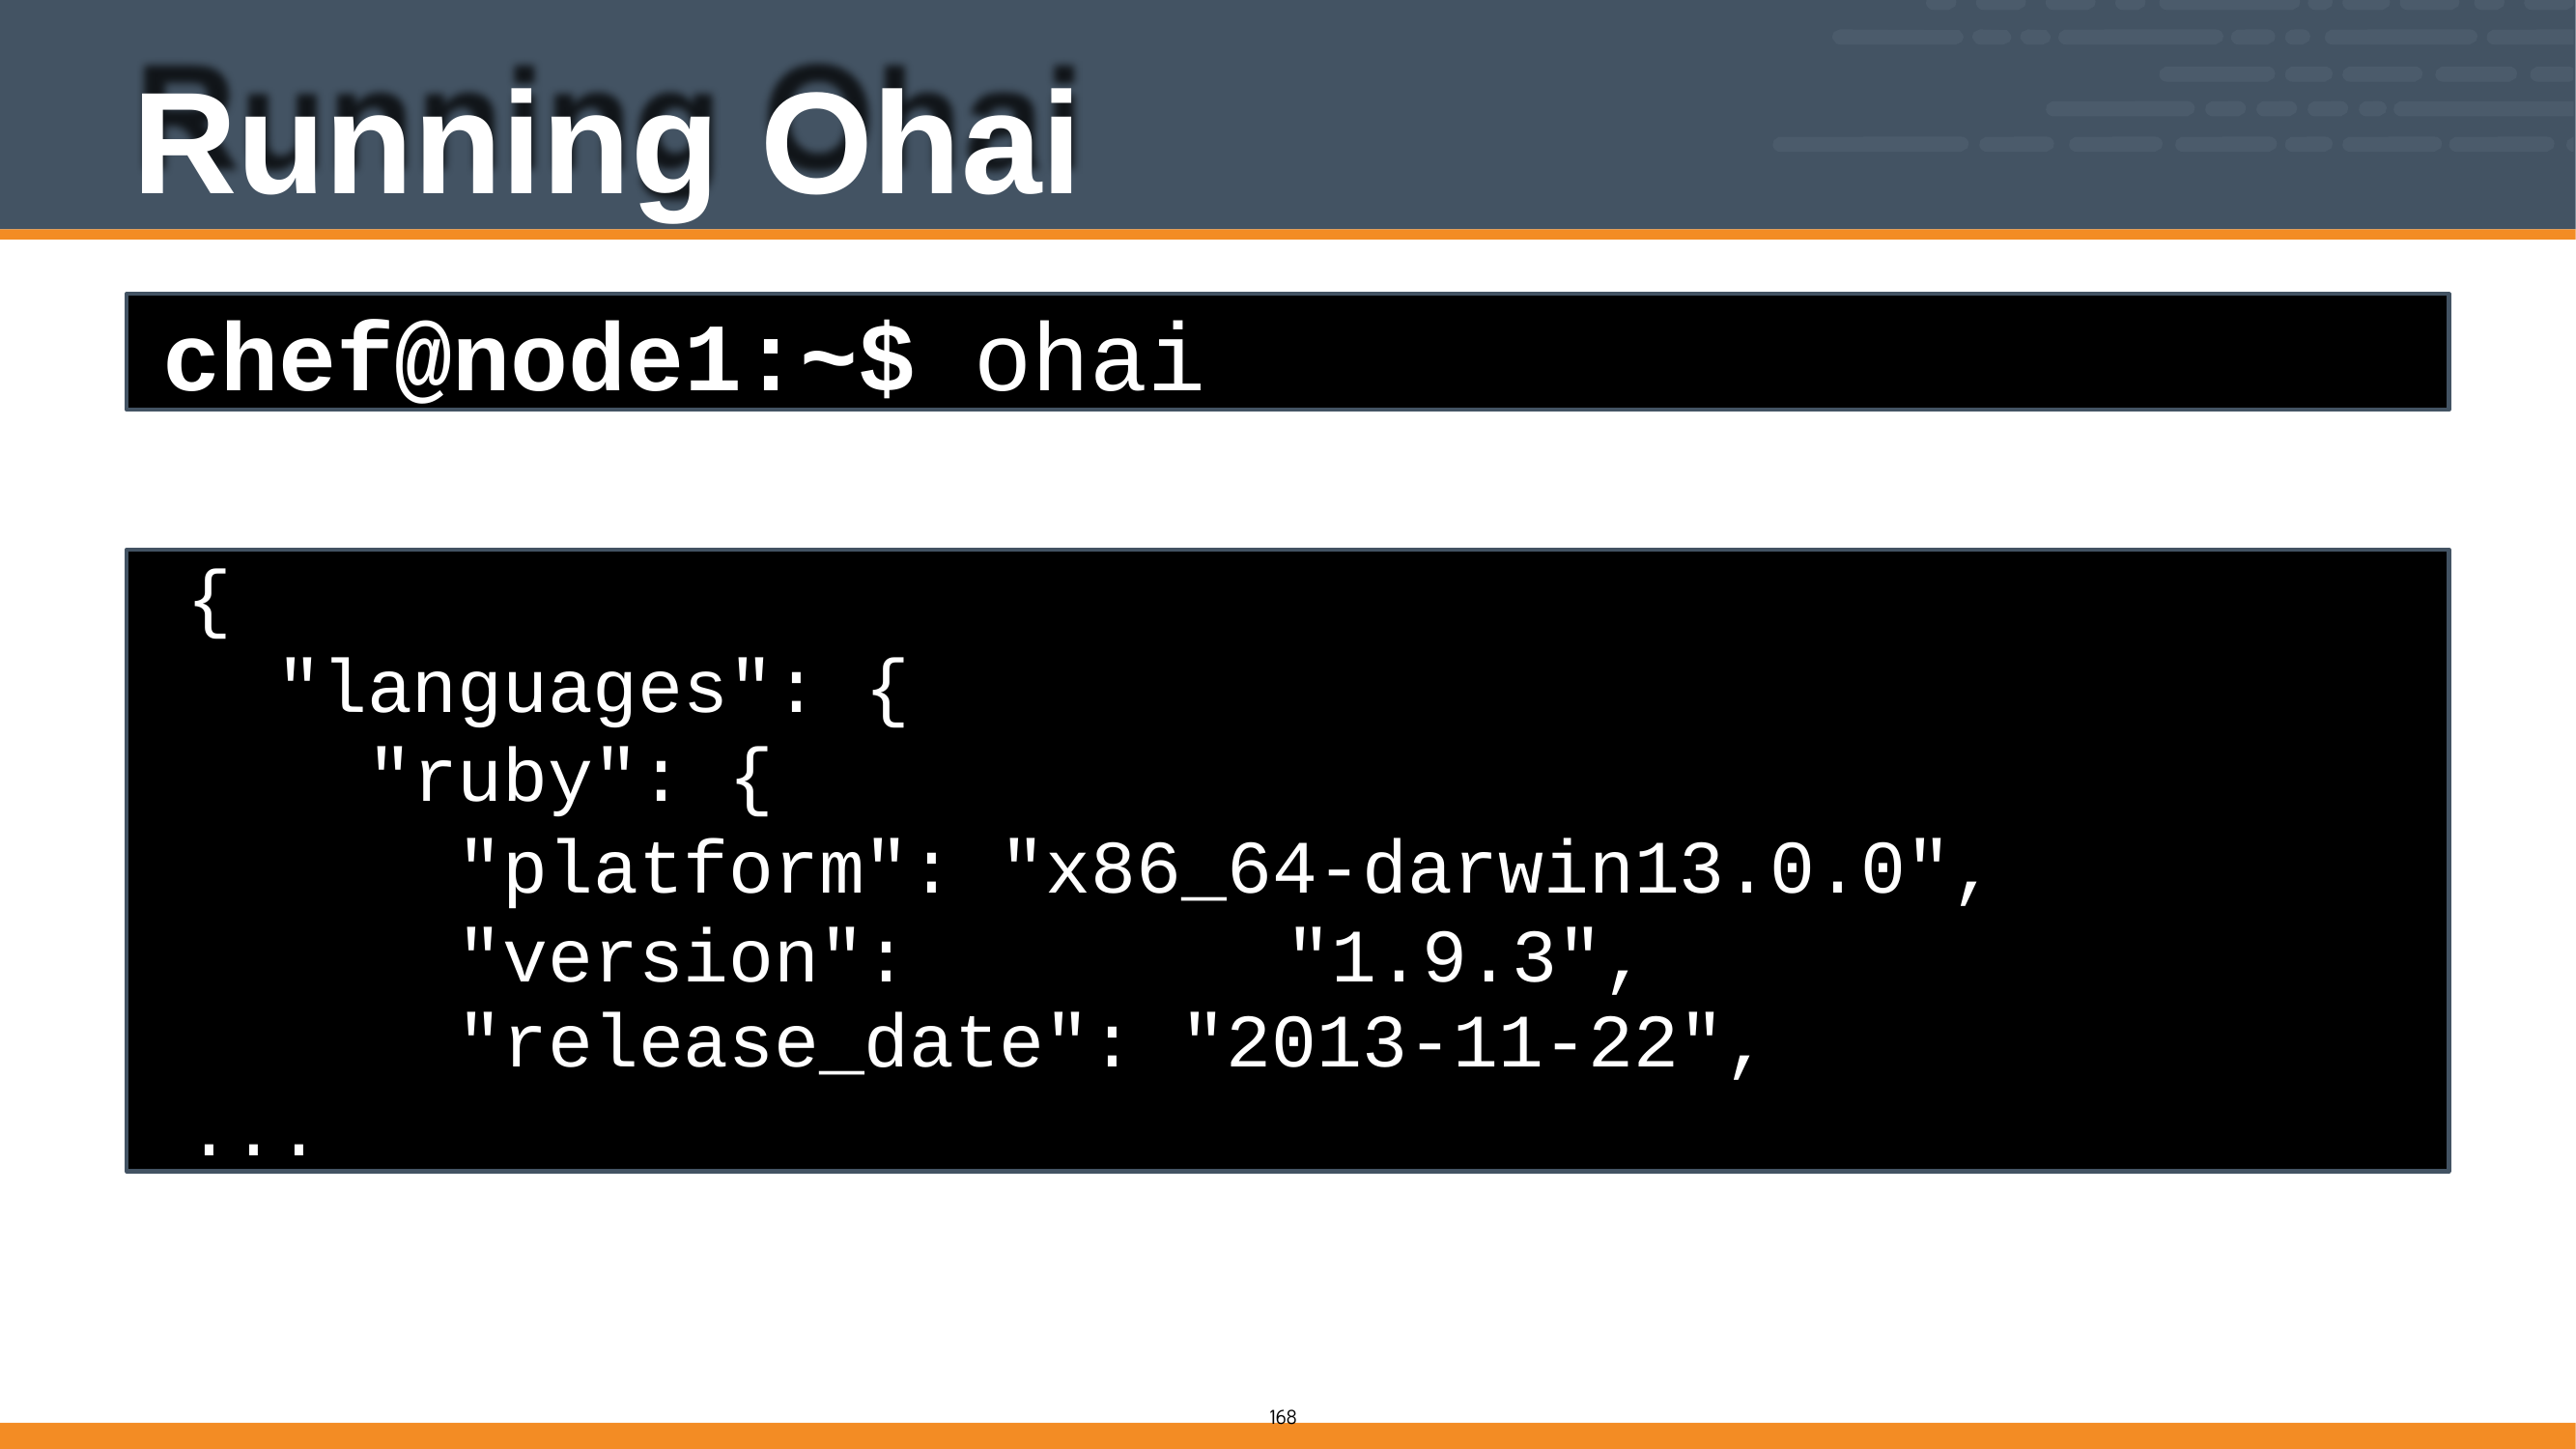

# Running Ohai

chef@node1:~$ ohai
{
"languages": {
"ruby": {
"platform": "x86_64-darwin13.0.0", "version":	"1.9.3",
"release_date": "2013-11-22",
...
168